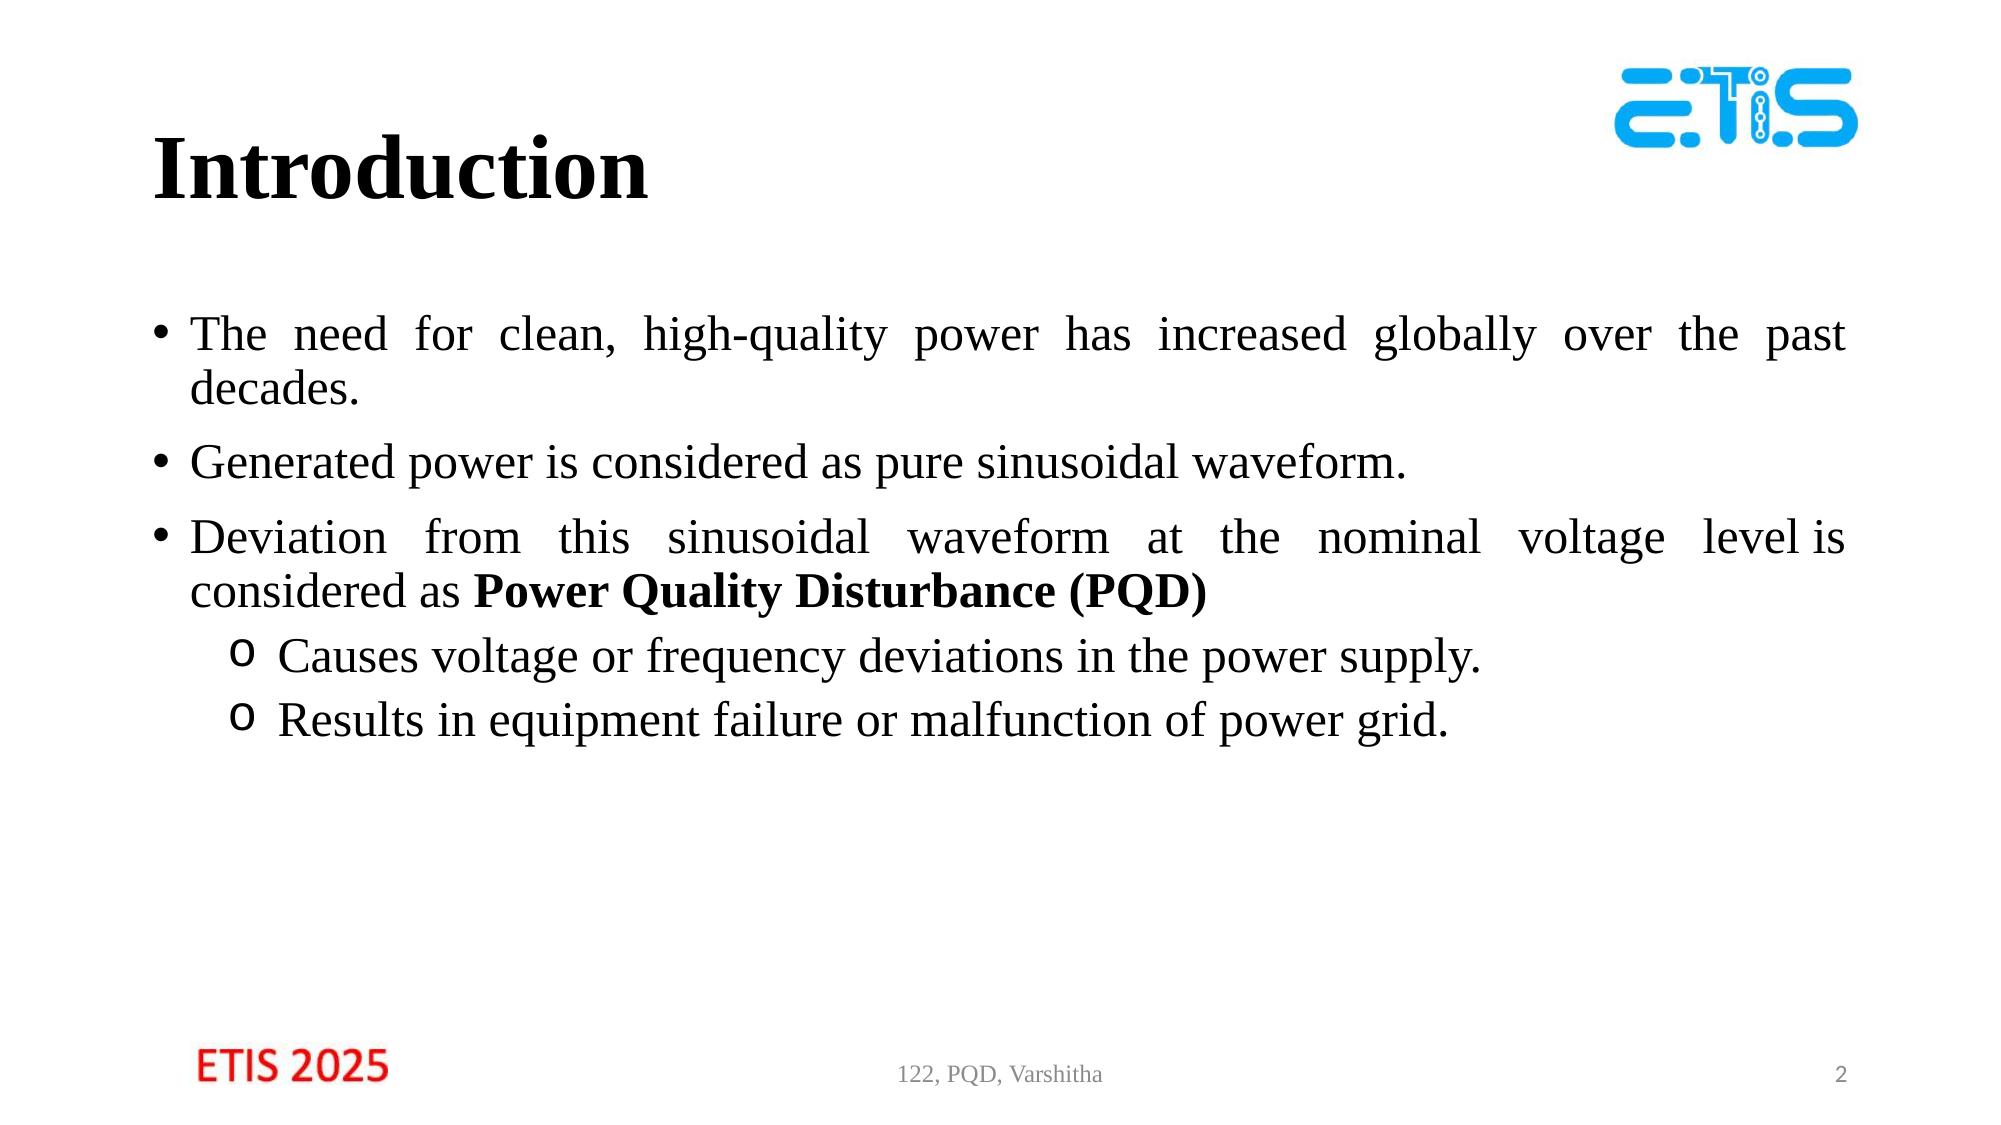

# Introduction
The need for clean, high-quality power has increased globally over the past decades.
Generated power is considered as pure sinusoidal waveform.
Deviation from this sinusoidal waveform at the nominal voltage level is considered as Power Quality Disturbance (PQD)
 Causes voltage or frequency deviations in the power supply.
 Results in equipment failure or malfunction of power grid.

122, PQD, Varshitha
2